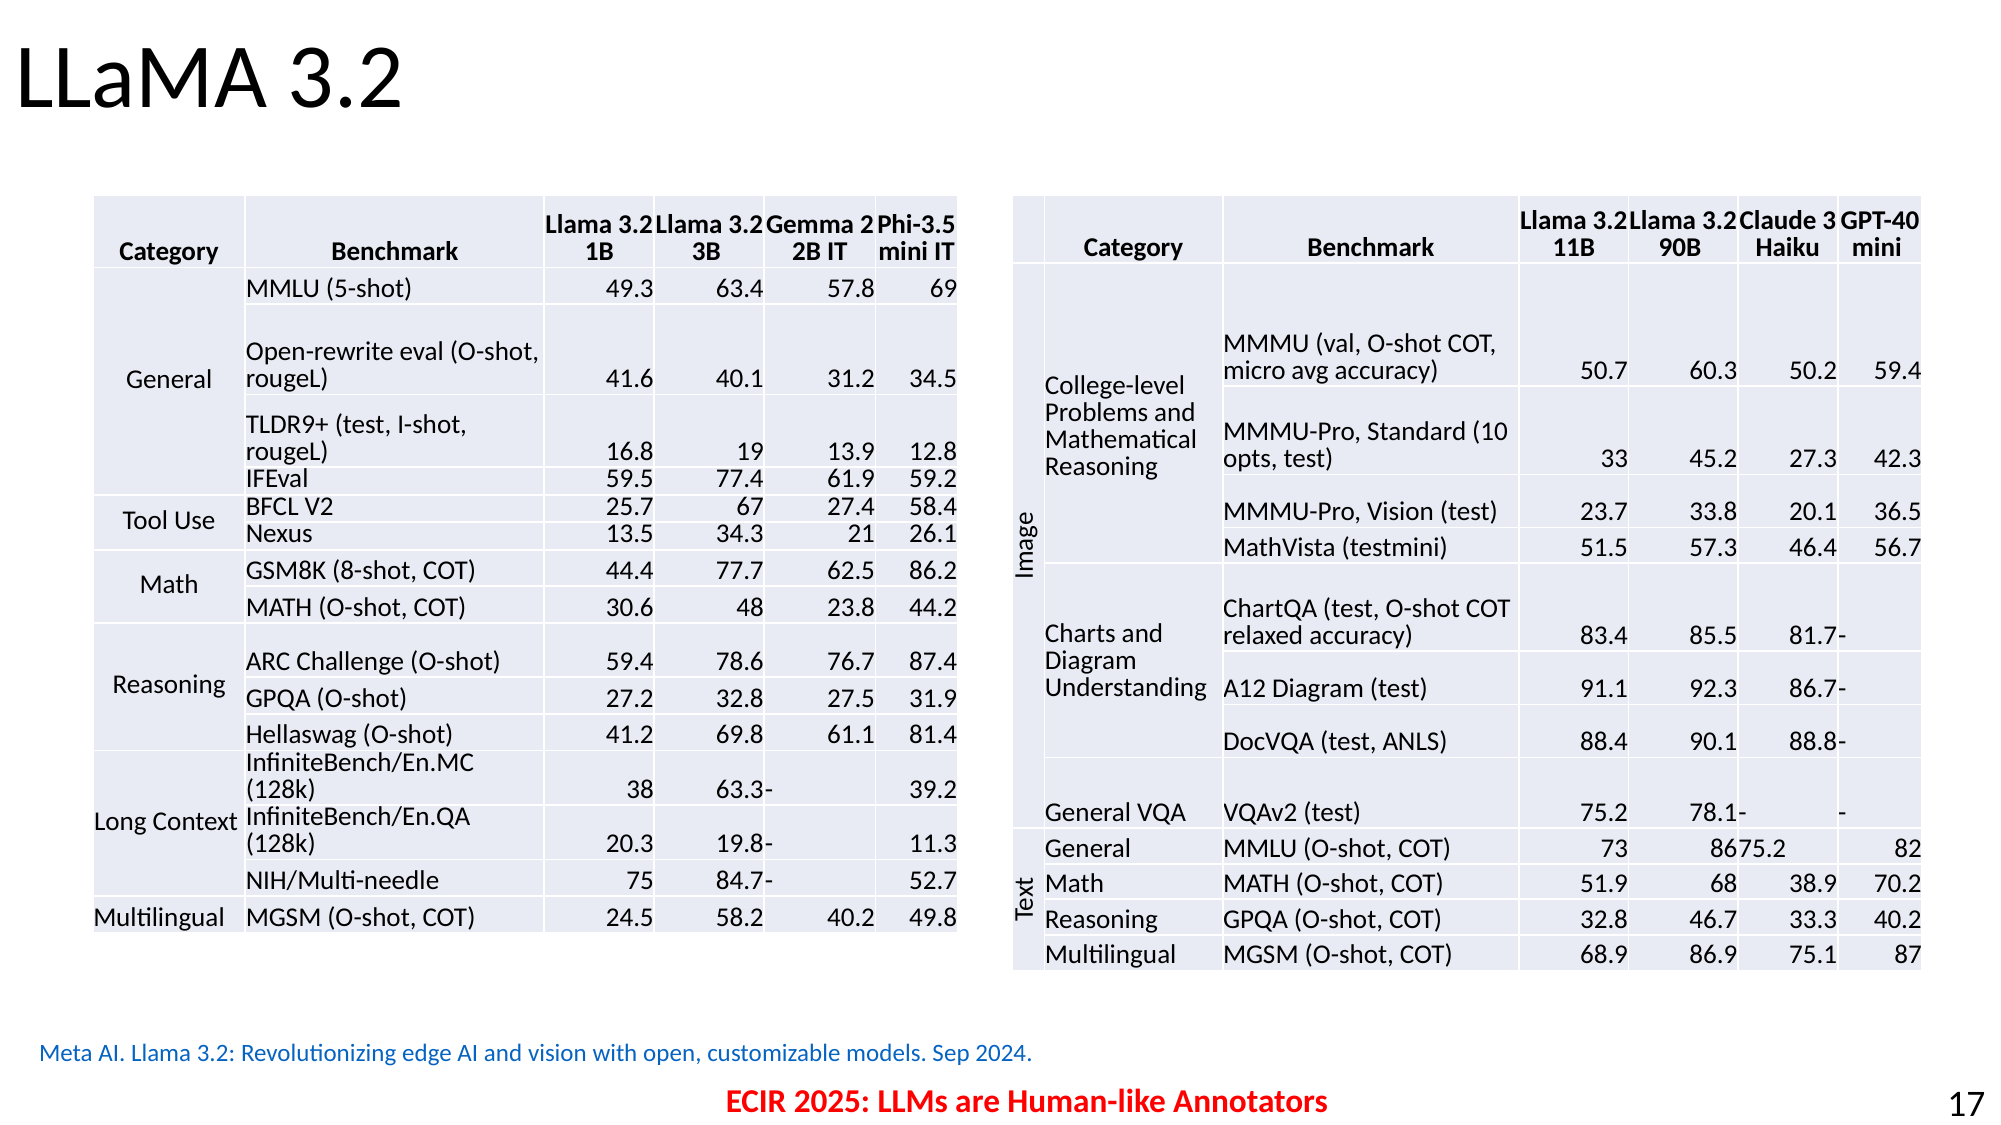

# LLaMA 3.2
| Category | Benchmark | Llama 3.2 1B | Llama 3.2 3B | Gemma 2 2B IT | Phi-3.5 mini IT |
| --- | --- | --- | --- | --- | --- |
| General | MMLU (5-shot) | 49.3 | 63.4 | 57.8 | 69 |
|  | Open-rewrite eval (O-shot, rougeL) | 41.6 | 40.1 | 31.2 | 34.5 |
|  | TLDR9+ (test, I-shot, rougeL) | 16.8 | 19 | 13.9 | 12.8 |
|  | IFEval | 59.5 | 77.4 | 61.9 | 59.2 |
| Tool Use | BFCL V2 | 25.7 | 67 | 27.4 | 58.4 |
|  | Nexus | 13.5 | 34.3 | 21 | 26.1 |
| Math | GSM8K (8-shot, COT) | 44.4 | 77.7 | 62.5 | 86.2 |
|  | MATH (O-shot, COT) | 30.6 | 48 | 23.8 | 44.2 |
| Reasoning | ARC Challenge (O-shot) | 59.4 | 78.6 | 76.7 | 87.4 |
|  | GPQA (O-shot) | 27.2 | 32.8 | 27.5 | 31.9 |
|  | Hellaswag (O-shot) | 41.2 | 69.8 | 61.1 | 81.4 |
| Long Context | InfiniteBench/En.MC (128k) | 38 | 63.3 | - | 39.2 |
|  | InfiniteBench/En.QA (128k) | 20.3 | 19.8 | - | 11.3 |
|  | NIH/Multi-needle | 75 | 84.7 | - | 52.7 |
| Multilingual | MGSM (O-shot, COT) | 24.5 | 58.2 | 40.2 | 49.8 |
|  | Category | Benchmark | Llama 3.2 11B | Llama 3.2 90B | Claude 3 Haiku | GPT-40 mini |
| --- | --- | --- | --- | --- | --- | --- |
| Image | College-level Problems and Mathematical Reasoning | MMMU (val, O-shot COT, micro avg accuracy) | 50.7 | 60.3 | 50.2 | 59.4 |
|  |  | MMMU-Pro, Standard (10 opts, test) | 33 | 45.2 | 27.3 | 42.3 |
|  |  | MMMU-Pro, Vision (test) | 23.7 | 33.8 | 20.1 | 36.5 |
|  |  | MathVista (testmini) | 51.5 | 57.3 | 46.4 | 56.7 |
|  | Charts and Diagram Understanding | ChartQA (test, O-shot COT relaxed accuracy) | 83.4 | 85.5 | 81.7 | - |
|  |  | A12 Diagram (test) | 91.1 | 92.3 | 86.7 | - |
|  |  | DocVQA (test, ANLS) | 88.4 | 90.1 | 88.8 | - |
|  | General VQA | VQAv2 (test) | 75.2 | 78.1 | - | - |
| Text | General | MMLU (O-shot, COT) | 73 | 86 | 75.2 | 82 |
|  | Math | MATH (O-shot, COT) | 51.9 | 68 | 38.9 | 70.2 |
|  | Reasoning | GPQA (O-shot, COT) | 32.8 | 46.7 | 33.3 | 40.2 |
|  | Multilingual | MGSM (O-shot, COT) | 68.9 | 86.9 | 75.1 | 87 |
Meta AI. Llama 3.2: Revolutionizing edge AI and vision with open, customizable models. Sep 2024.
ECIR 2025: LLMs are Human-like Annotators
17